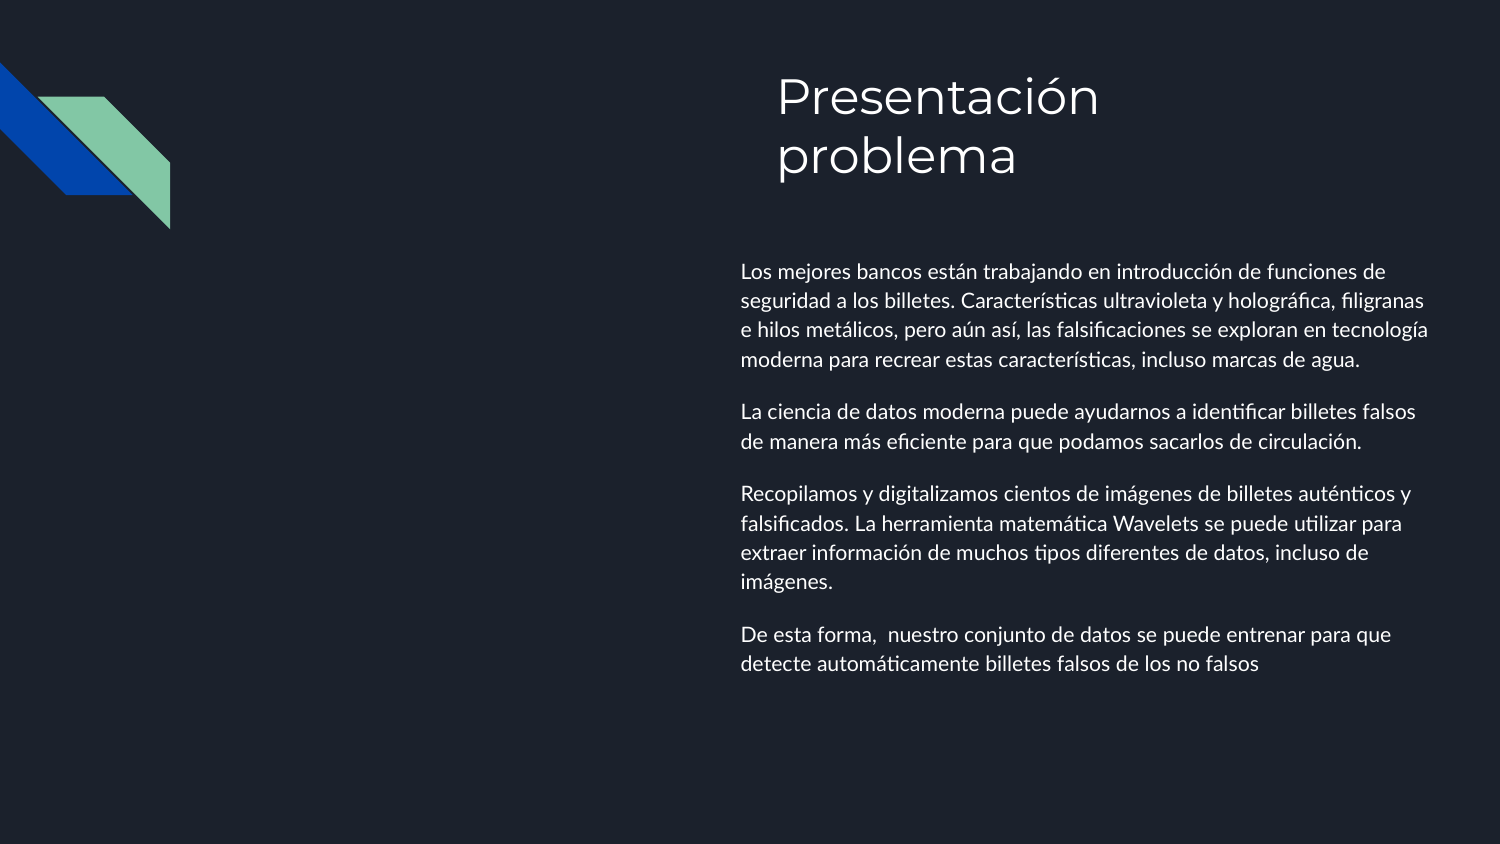

# Presentación problema
Los mejores bancos están trabajando en introducción de funciones de seguridad a los billetes. Características ultravioleta y holográfica, filigranas e hilos metálicos, pero aún así, las falsificaciones se exploran en tecnología moderna para recrear estas características, incluso marcas de agua.
La ciencia de datos moderna puede ayudarnos a identificar billetes falsos de manera más eficiente para que podamos sacarlos de circulación.
Recopilamos y digitalizamos cientos de imágenes de billetes auténticos y falsificados. La herramienta matemática Wavelets se puede utilizar para extraer información de muchos tipos diferentes de datos, incluso de imágenes.
De esta forma,  nuestro conjunto de datos se puede entrenar para que detecte automáticamente billetes falsos de los no falsos